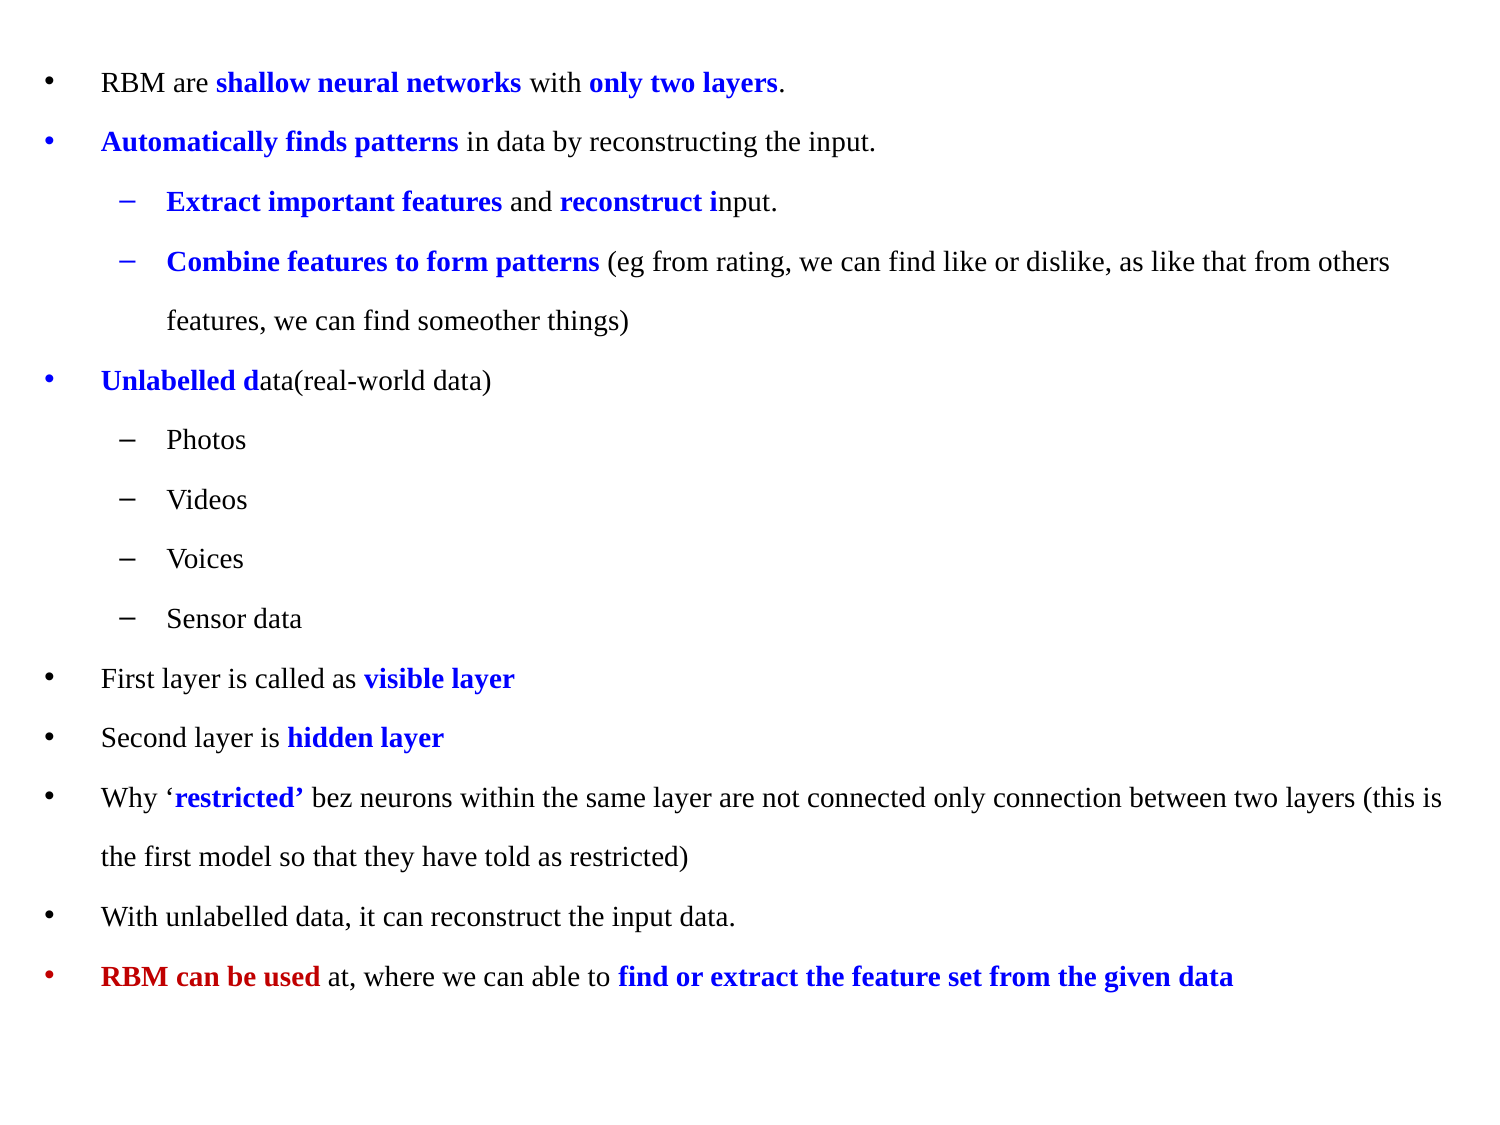

RBM are shallow neural networks with only two layers.
Automatically finds patterns in data by reconstructing the input.
Extract important features and reconstruct input.
Combine features to form patterns (eg from rating, we can find like or dislike, as like that from others features, we can find someother things)
Unlabelled data(real-world data)
Photos
Videos
Voices
Sensor data
First layer is called as visible layer
Second layer is hidden layer
Why ‘restricted’ bez neurons within the same layer are not connected only connection between two layers (this is the first model so that they have told as restricted)
With unlabelled data, it can reconstruct the input data.
RBM can be used at, where we can able to find or extract the feature set from the given data